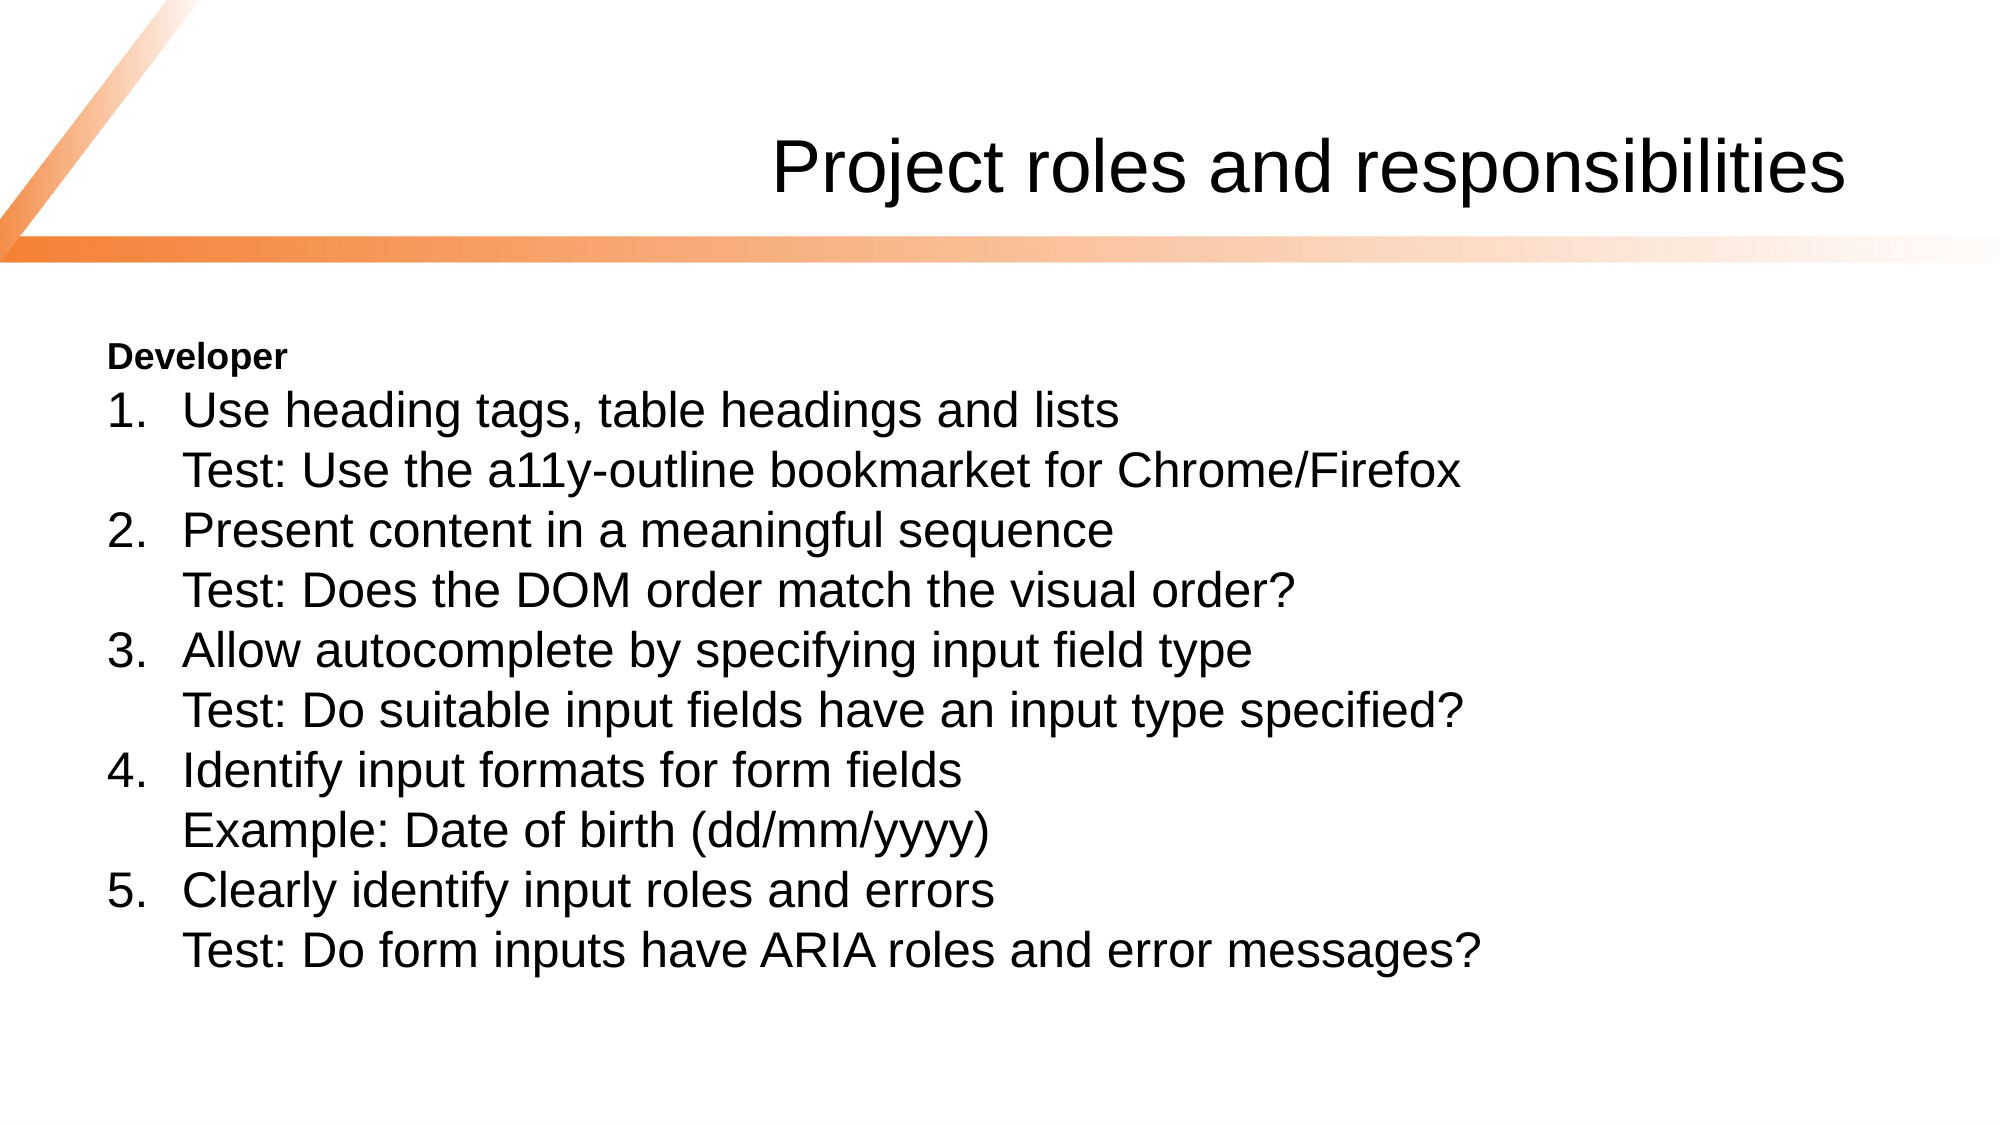

# Project roles and responsibilities
Developer
Use heading tags, table headings and lists
Test: Use the a11y-outline bookmarket for Chrome/Firefox
Present content in a meaningful sequence
Test: Does the DOM order match the visual order?
Allow autocomplete by specifying input field type
Test: Do suitable input fields have an input type specified?
Identify input formats for form fields
Example: Date of birth (dd/mm/yyyy)
Clearly identify input roles and errors
Test: Do form inputs have ARIA roles and error messages?